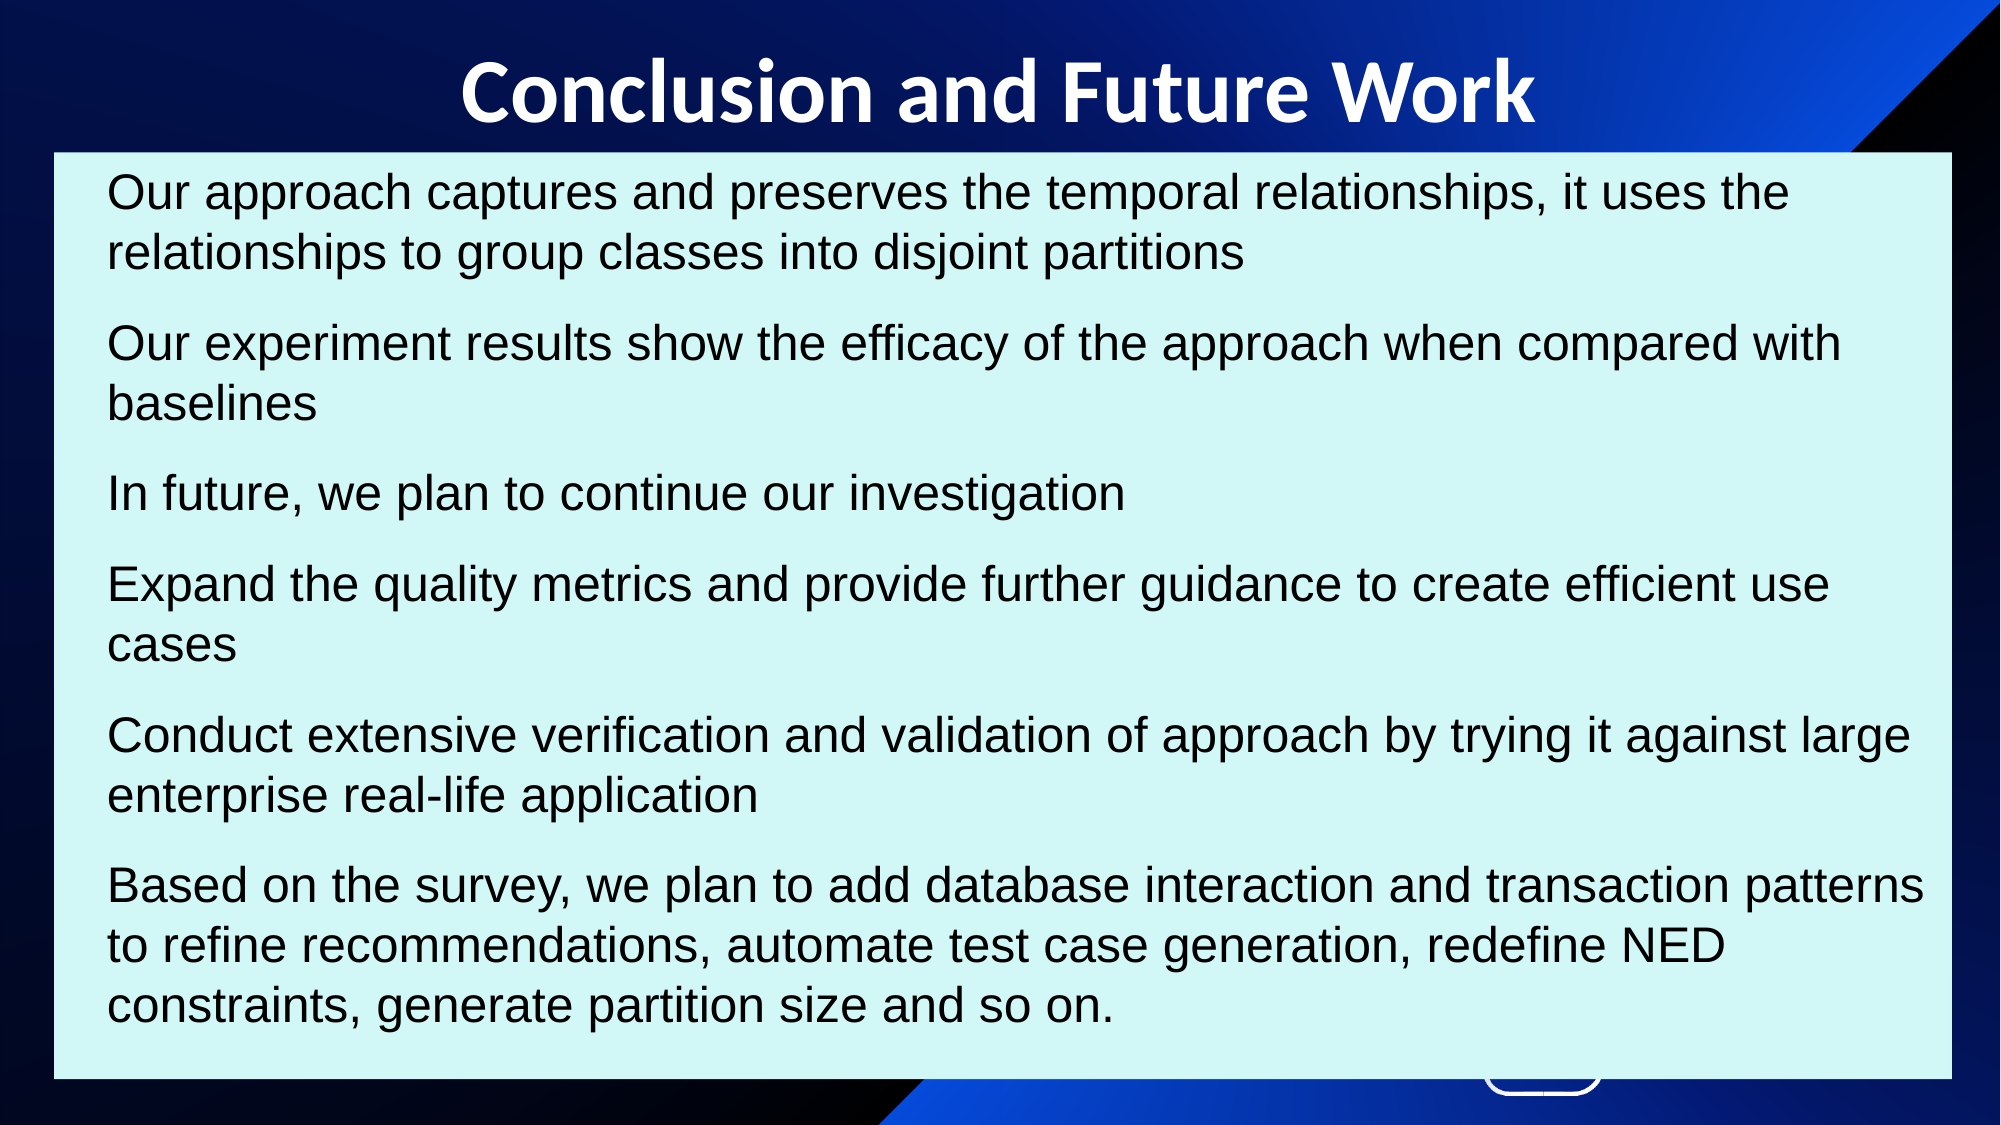

Conclusion and Future Work
Our approach captures and preserves the temporal relationships, it uses the relationships to group classes into disjoint partitions
Our experiment results show the efficacy of the approach when compared with baselines
In future, we plan to continue our investigation
Expand the quality metrics and provide further guidance to create efficient use cases
Conduct extensive verification and validation of approach by trying it against large enterprise real-life application
Based on the survey, we plan to add database interaction and transaction patterns to refine recommendations, automate test case generation, redefine NED constraints, generate partition size and so on.